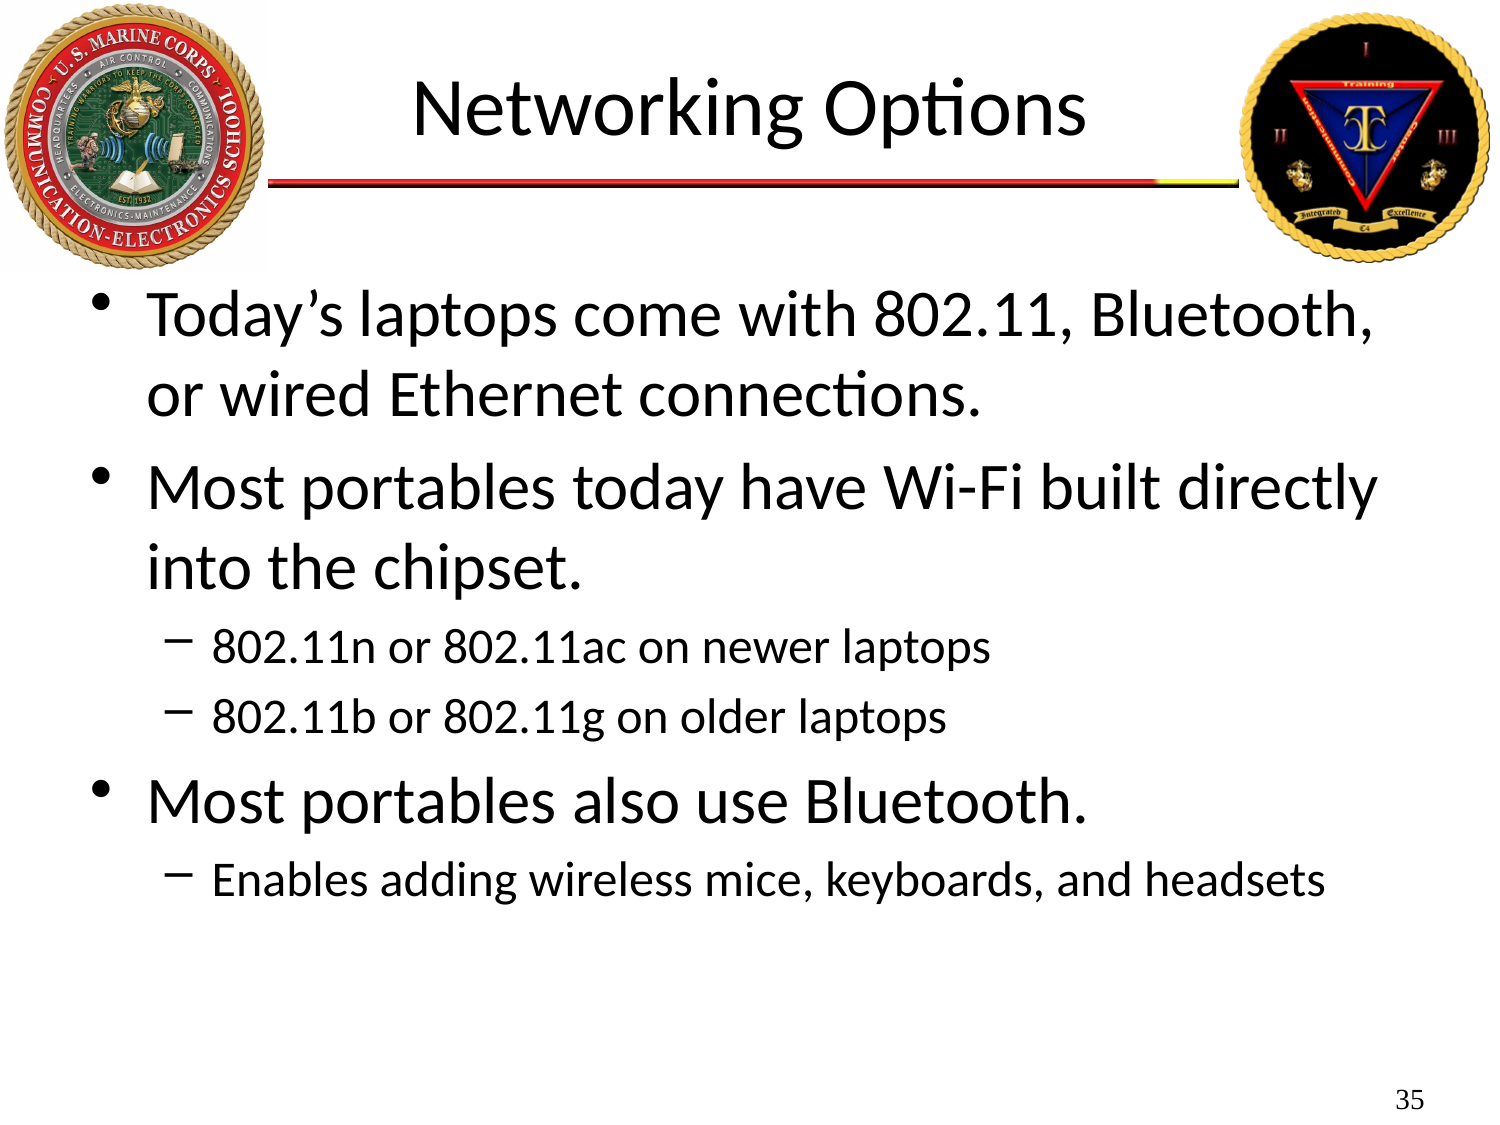

# Networking Options
Today’s laptops come with 802.11, Bluetooth, or wired Ethernet connections.
Most portables today have Wi-Fi built directly into the chipset.
802.11n or 802.11ac on newer laptops
802.11b or 802.11g on older laptops
Most portables also use Bluetooth.
Enables adding wireless mice, keyboards, and headsets